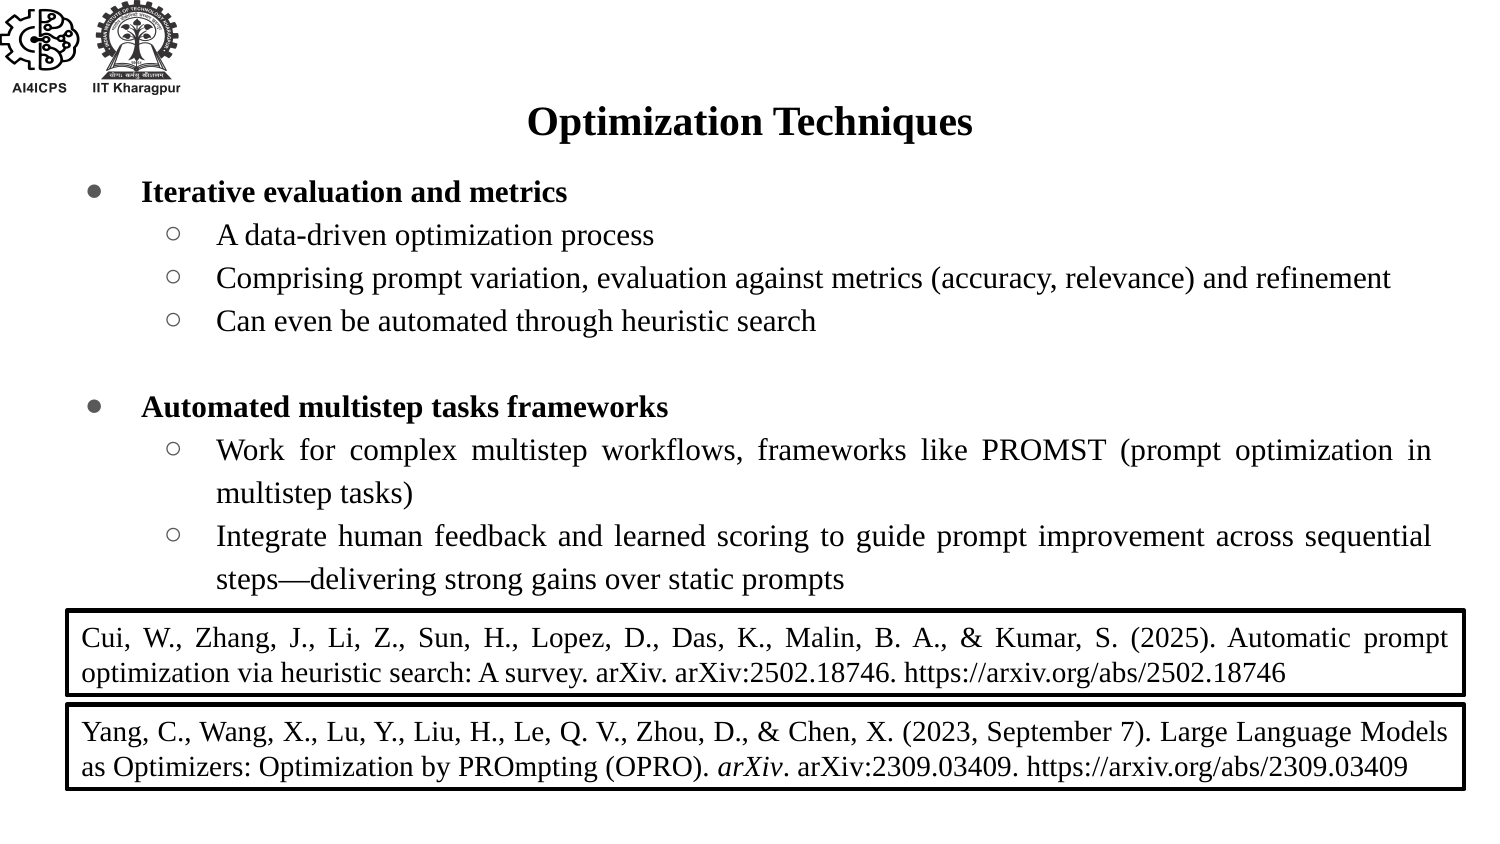

# Optimization Techniques
Iterative evaluation and metrics
A data-driven optimization process
Comprising prompt variation, evaluation against metrics (accuracy, relevance) and refinement
Can even be automated through heuristic search

Automated multistep tasks frameworks
Work for complex multistep workflows, frameworks like PROMST (prompt optimization in multistep tasks)
Integrate human feedback and learned scoring to guide prompt improvement across sequential steps—delivering strong gains over static prompts

Cui, W., Zhang, J., Li, Z., Sun, H., Lopez, D., Das, K., Malin, B. A., & Kumar, S. (2025). Automatic prompt optimization via heuristic search: A survey. arXiv. arXiv:2502.18746. https://arxiv.org/abs/2502.18746
Yang, C., Wang, X., Lu, Y., Liu, H., Le, Q. V., Zhou, D., & Chen, X. (2023, September 7). Large Language Models as Optimizers: Optimization by PROmpting (OPRO). arXiv. arXiv:2309.03409. https://arxiv.org/abs/2309.03409